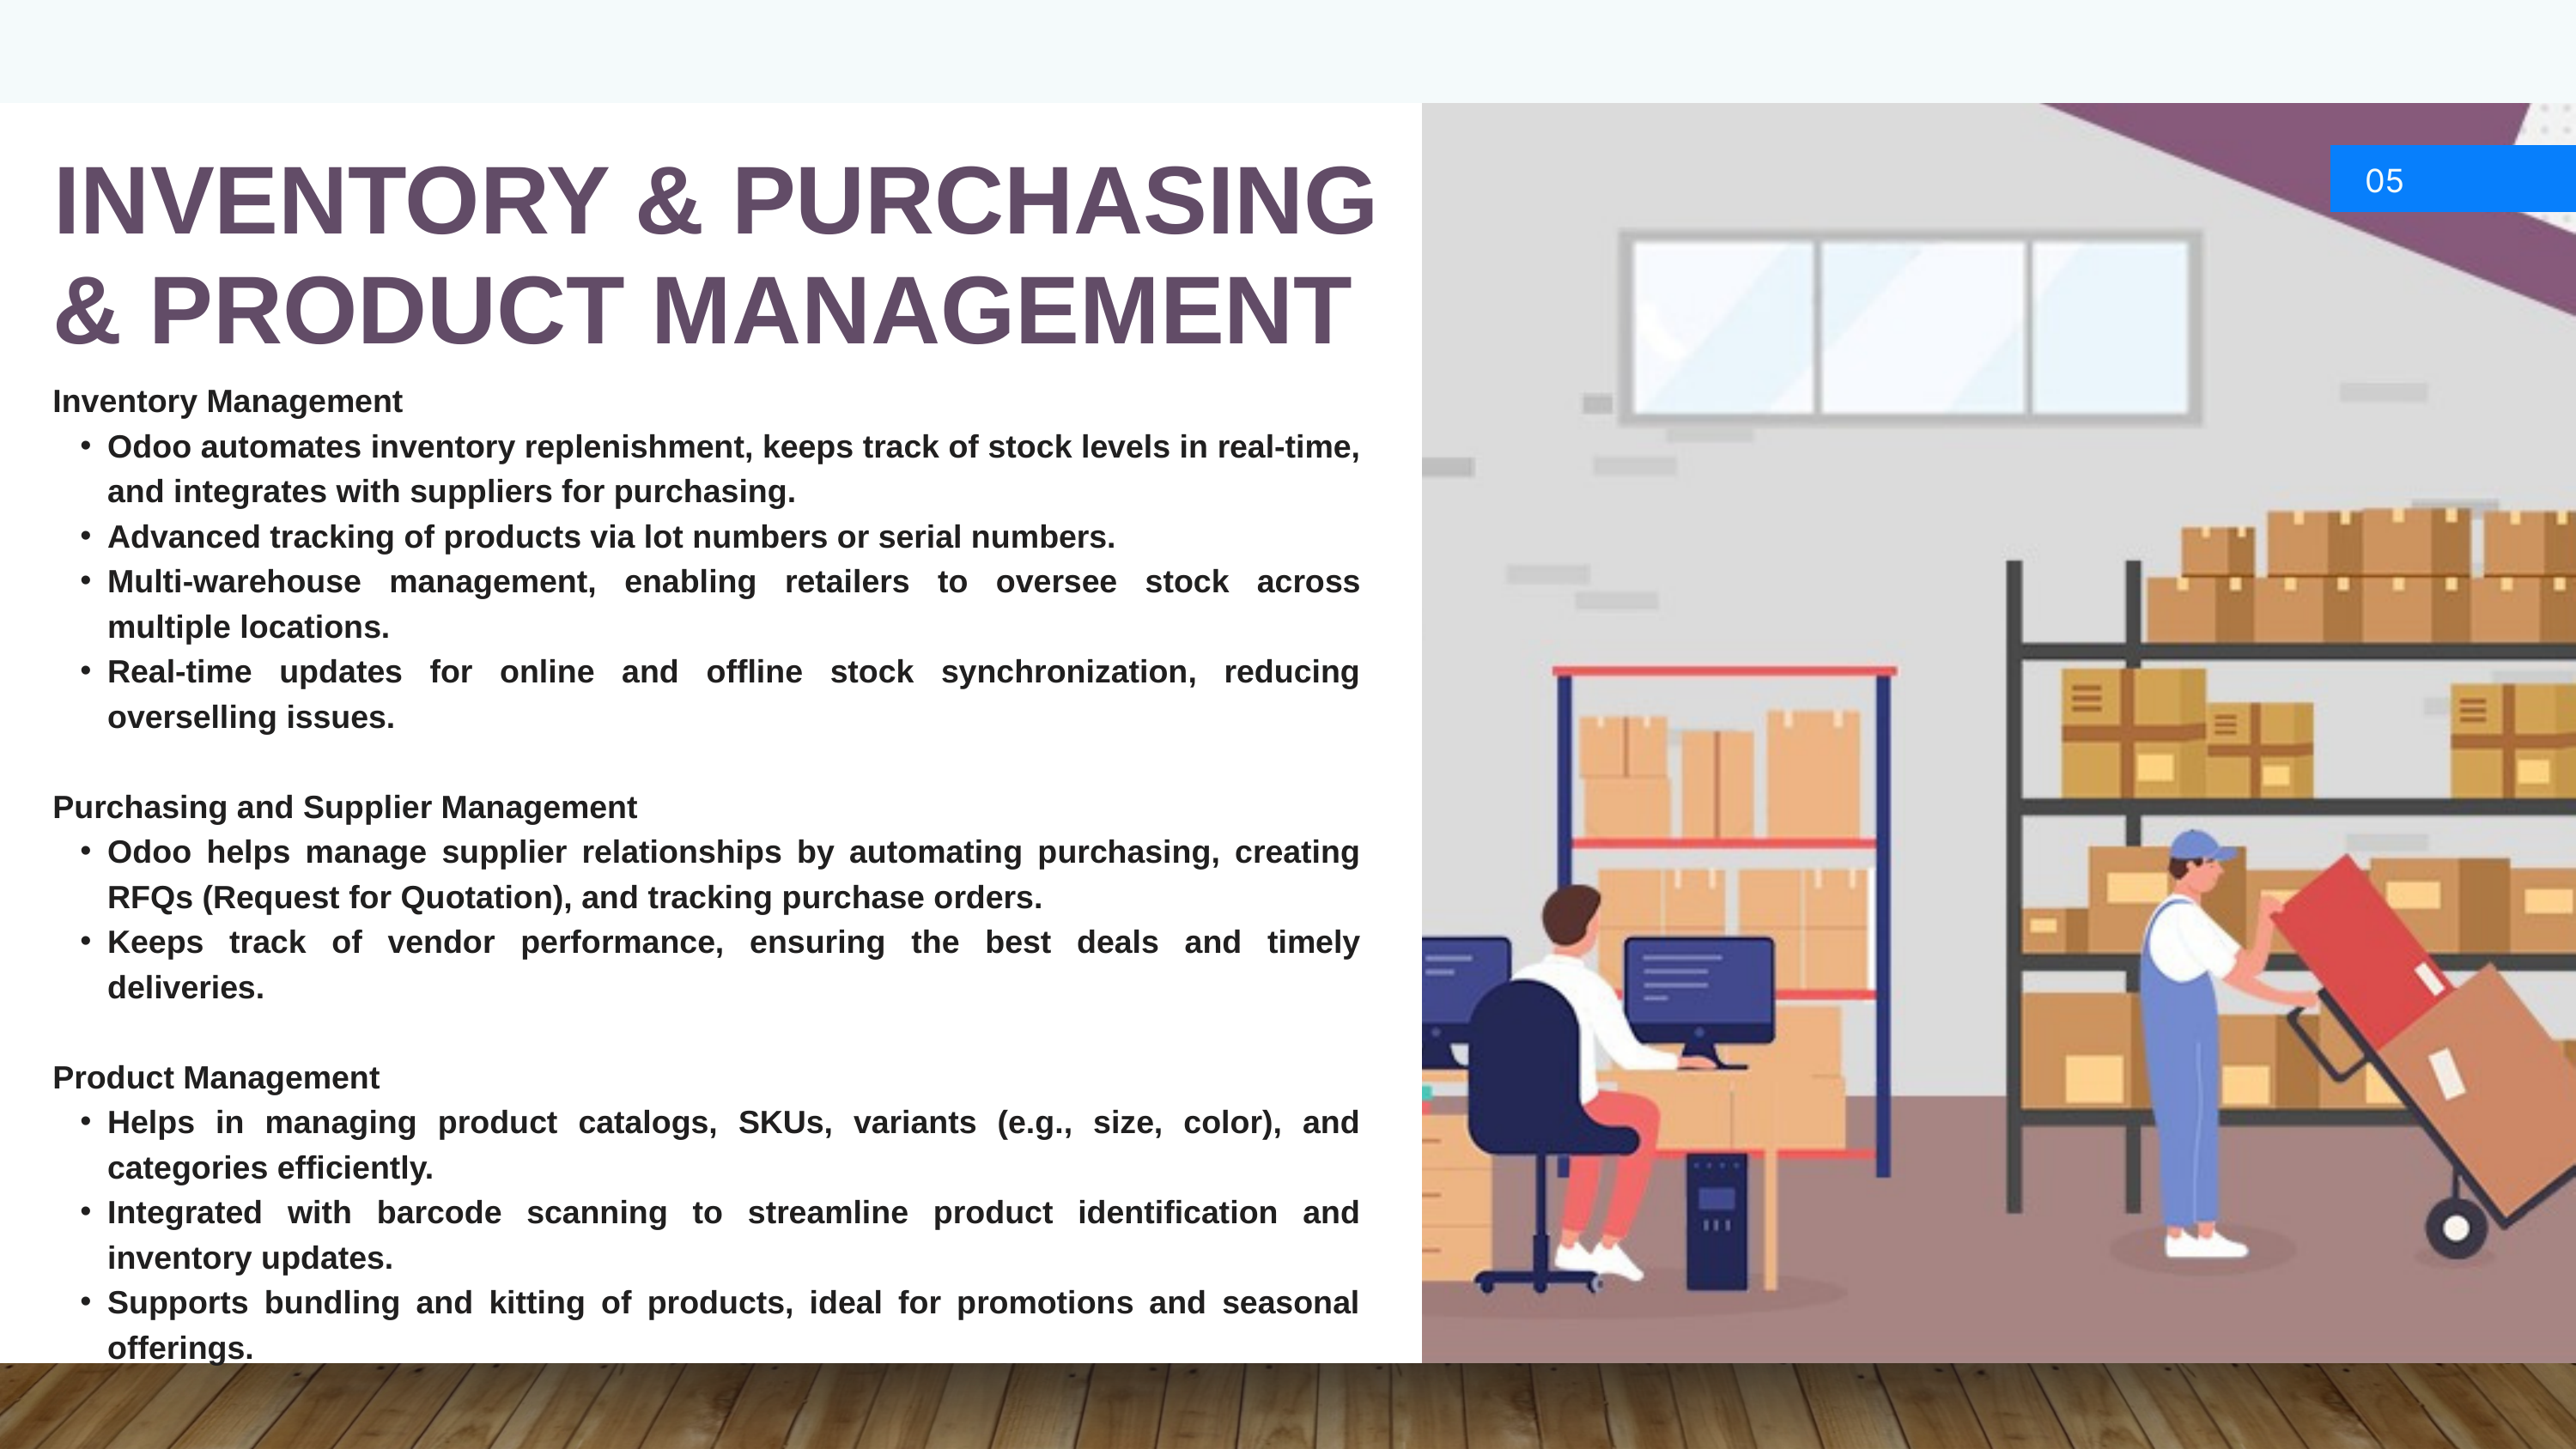

05
INVENTORY & PURCHASING
& PRODUCT MANAGEMENT
Inventory Management
Odoo automates inventory replenishment, keeps track of stock levels in real-time, and integrates with suppliers for purchasing.
Advanced tracking of products via lot numbers or serial numbers.
Multi-warehouse management, enabling retailers to oversee stock across multiple locations.
Real-time updates for online and offline stock synchronization, reducing overselling issues.

Purchasing and Supplier Management
Odoo helps manage supplier relationships by automating purchasing, creating RFQs (Request for Quotation), and tracking purchase orders.
Keeps track of vendor performance, ensuring the best deals and timely deliveries.

Product Management
Helps in managing product catalogs, SKUs, variants (e.g., size, color), and categories efficiently.
Integrated with barcode scanning to streamline product identification and inventory updates.
Supports bundling and kitting of products, ideal for promotions and seasonal offerings.